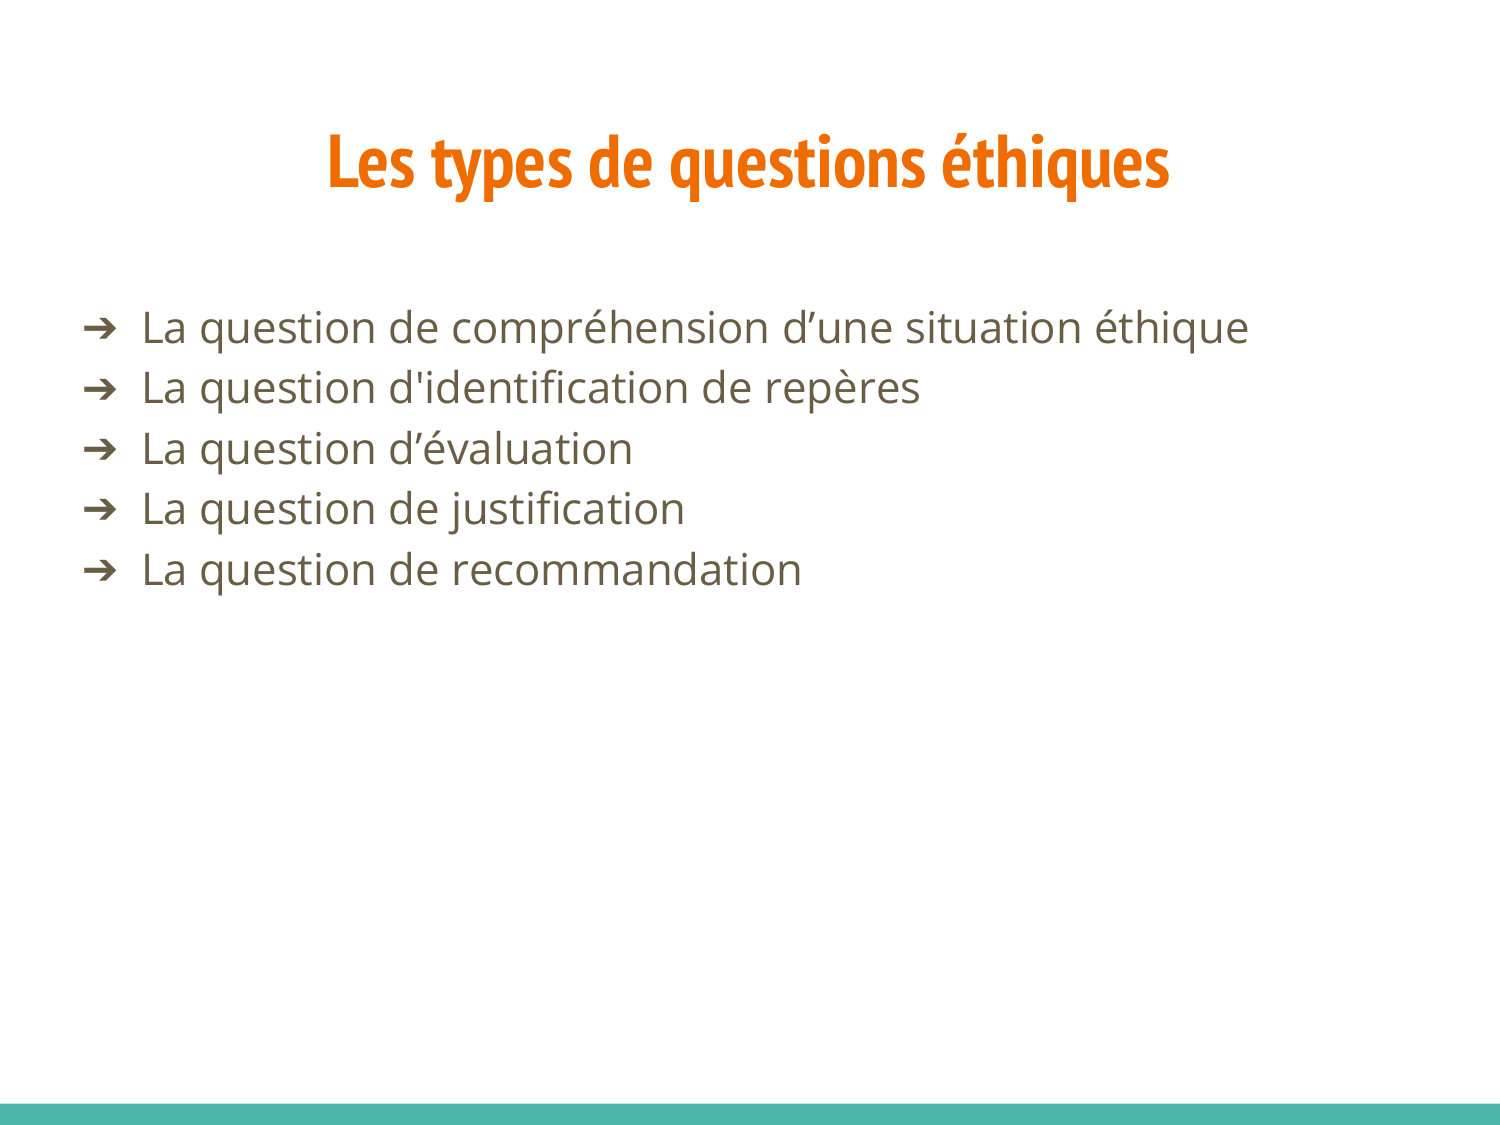

# Les types de questions éthiques
La question de compréhension d’une situation éthique
La question d'identification de repères
La question d’évaluation
La question de justification
La question de recommandation